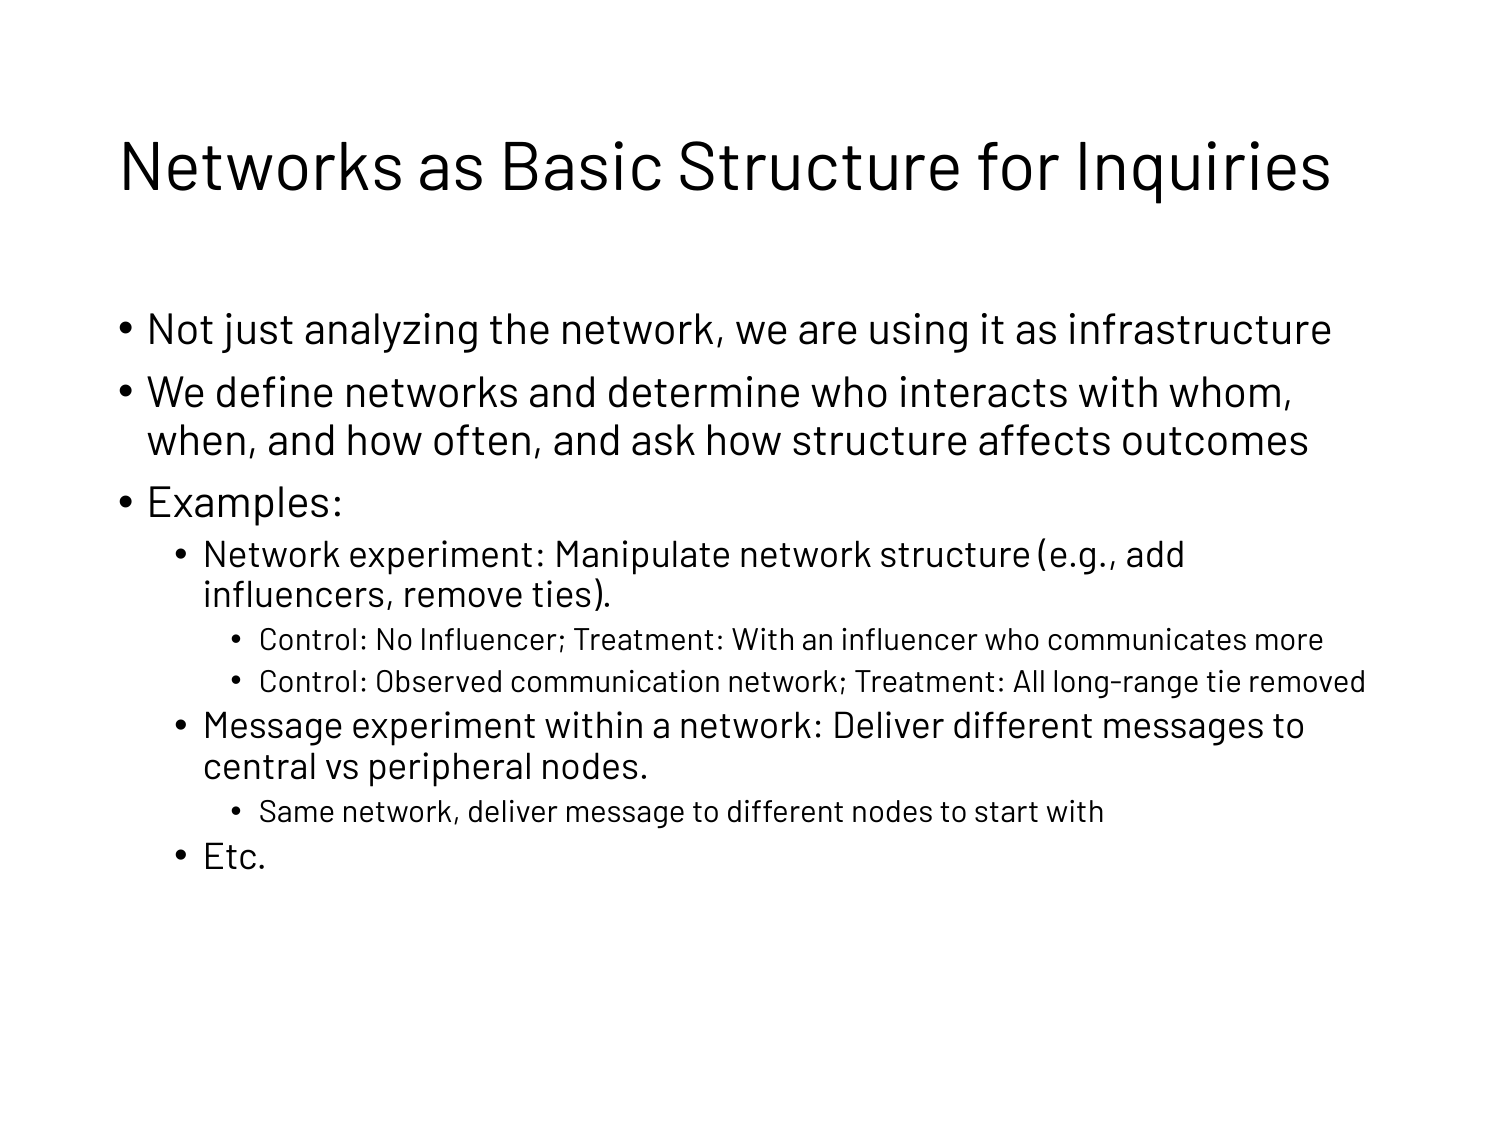

# Networks as Basic Structure for Inquiries
Not just analyzing the network, we are using it as infrastructure
We define networks and determine who interacts with whom, when, and how often, and ask how structure affects outcomes
Examples:
Network experiment: Manipulate network structure (e.g., add influencers, remove ties).
Control: No Influencer; Treatment: With an influencer who communicates more
Control: Observed communication network; Treatment: All long-range tie removed
Message experiment within a network: Deliver different messages to central vs peripheral nodes.
Same network, deliver message to different nodes to start with
Etc.